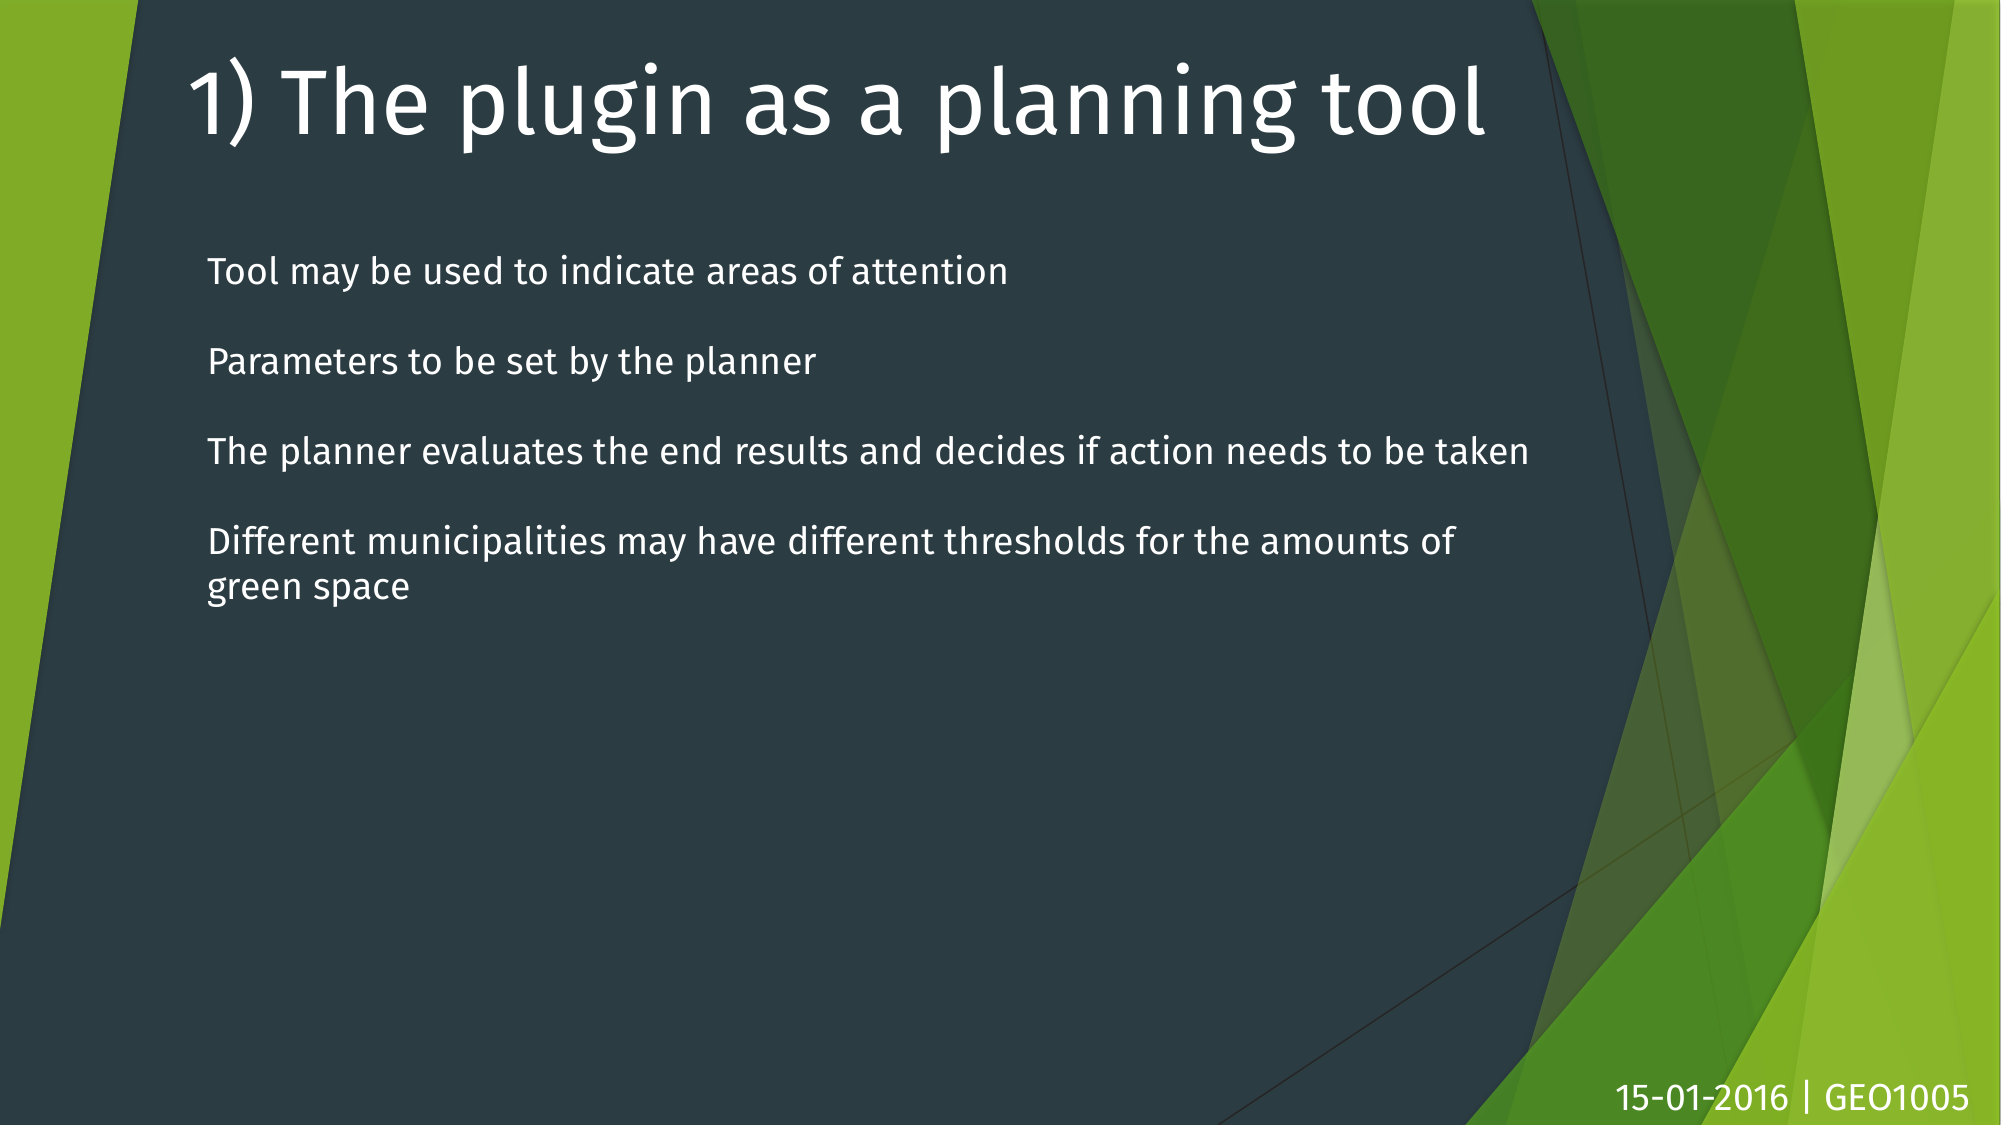

1) The plugin as a planning tool
Tool may be used to indicate areas of attention

Parameters to be set by the planner

The planner evaluates the end results and decides if action needs to be taken

Different municipalities may have different thresholds for the amounts of green space
# 15-01-2016 | GEO1005